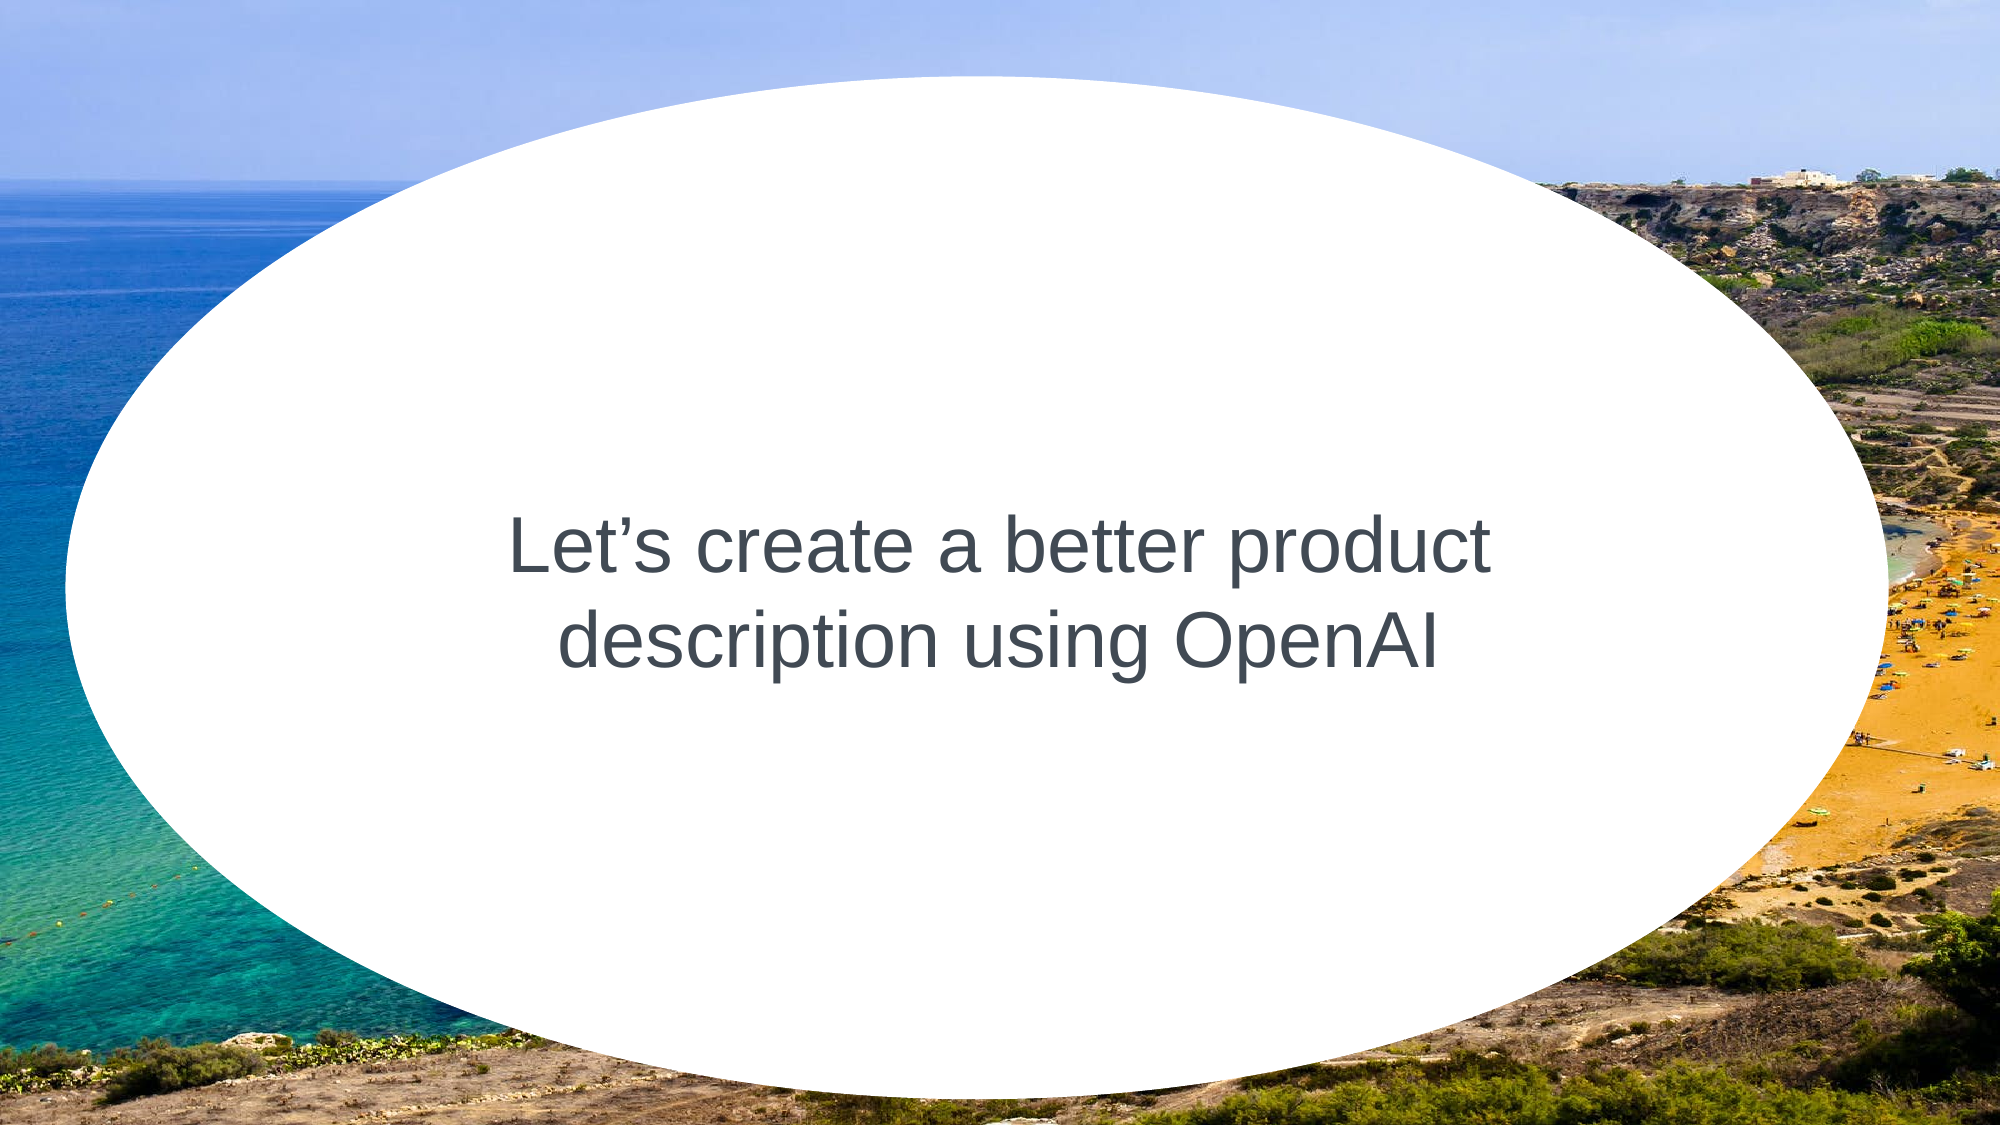

Let’s create a better product description using OpenAI